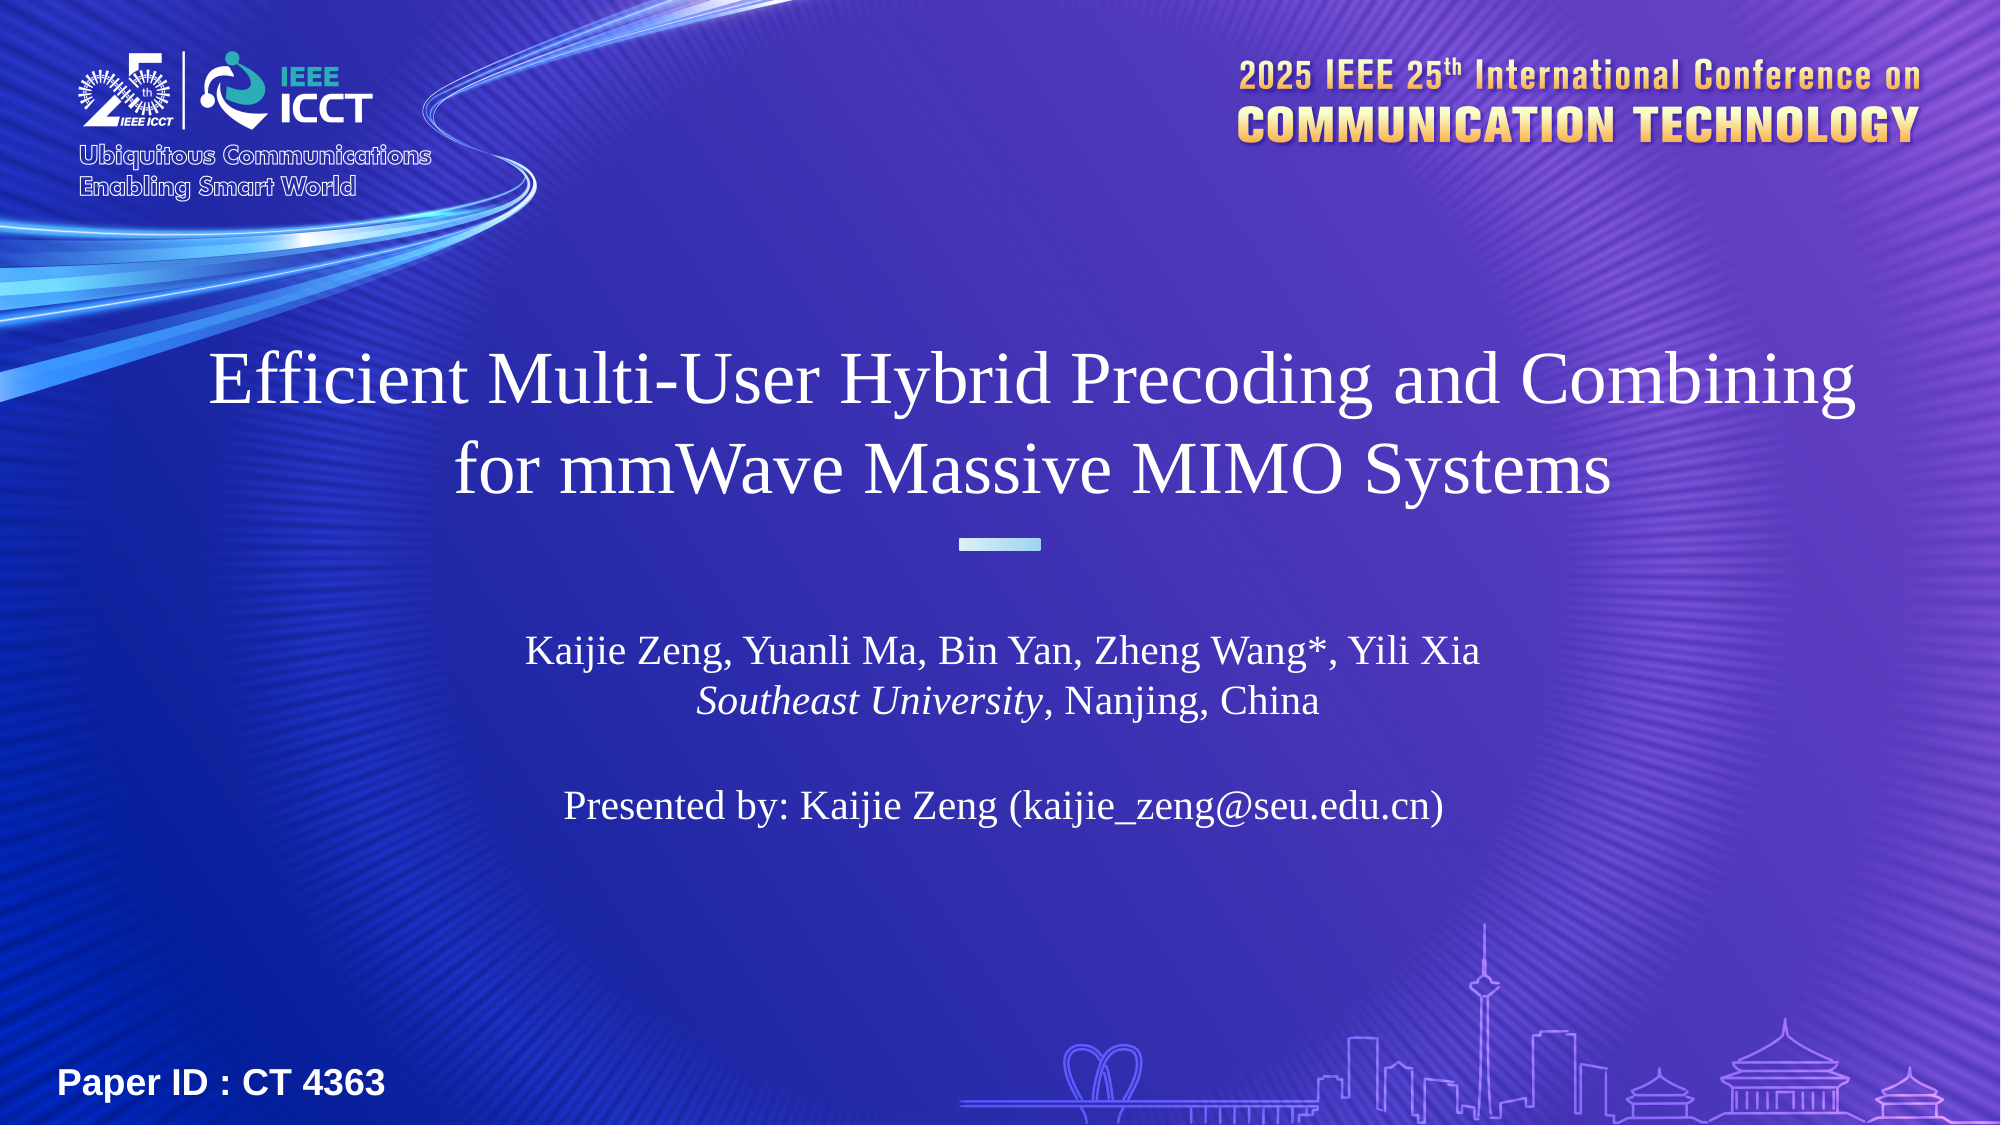

Efficient Multi-User Hybrid Precoding and Combining for mmWave Massive MIMO Systems

Kaijie Zeng, Yuanli Ma, Bin Yan, Zheng Wang*, Yili Xia
Southeast University, Nanjing, China
Presented by: Kaijie Zeng (kaijie_zeng@seu.edu.cn)
Paper ID : CT 4363